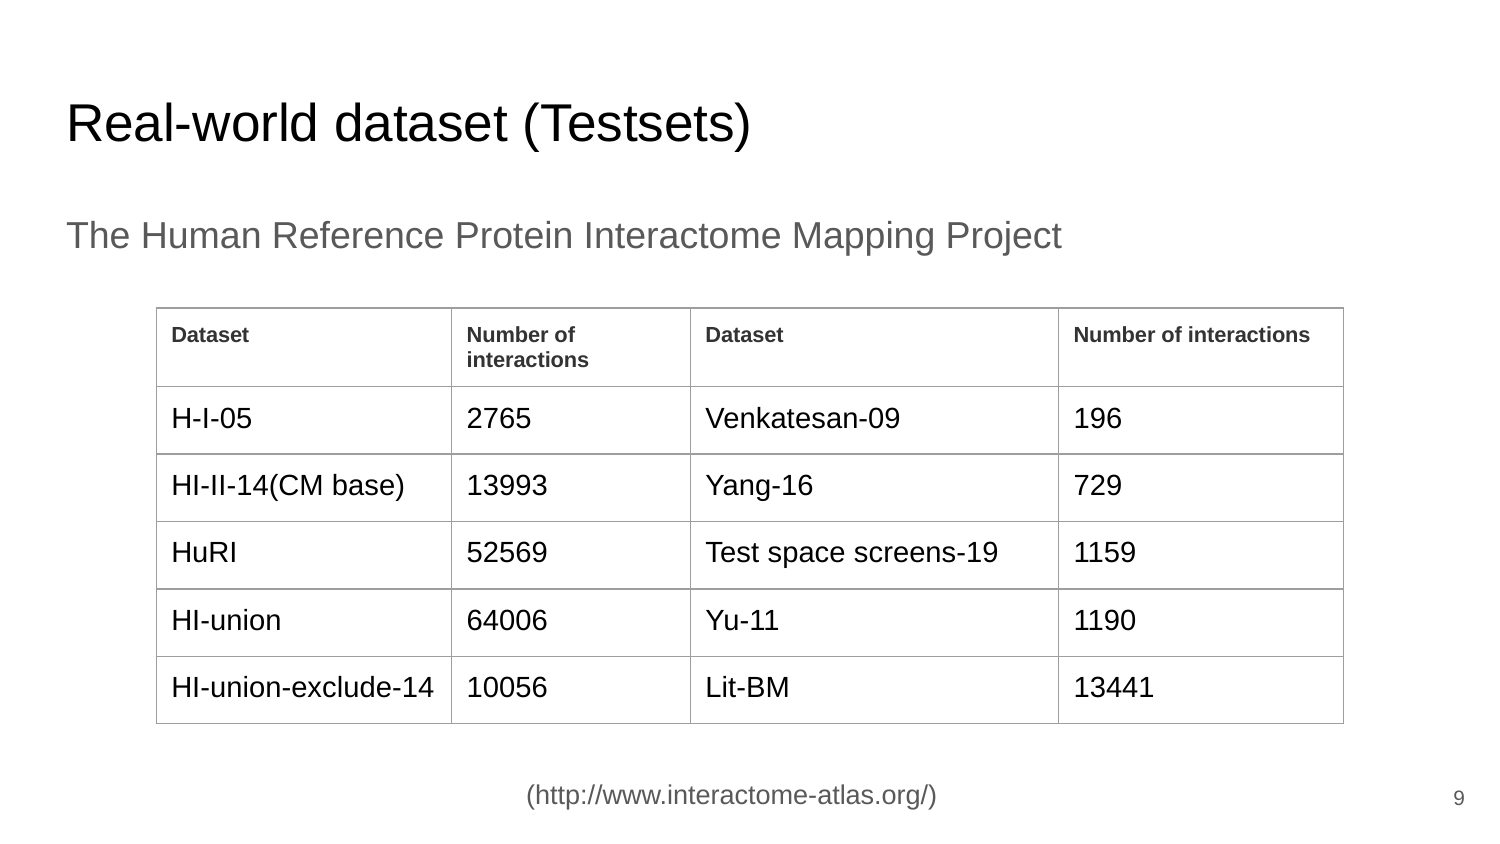

# Real-world dataset (Testsets)
The Human Reference Protein Interactome Mapping Project

| Dataset | Number of interactions | Dataset | Number of interactions |
| --- | --- | --- | --- |
| H-I-05 | 2765 | Venkatesan-09 | 196 |
| HI-II-14(CM base) | 13993 | Yang-16 | 729 |
| HuRI | 52569 | Test space screens-19 | 1159 |
| HI-union | 64006 | Yu-11 | 1190 |
| HI-union-exclude-14 | 10056 | Lit-BM | 13441 |
(http://www.interactome-atlas.org/)
9